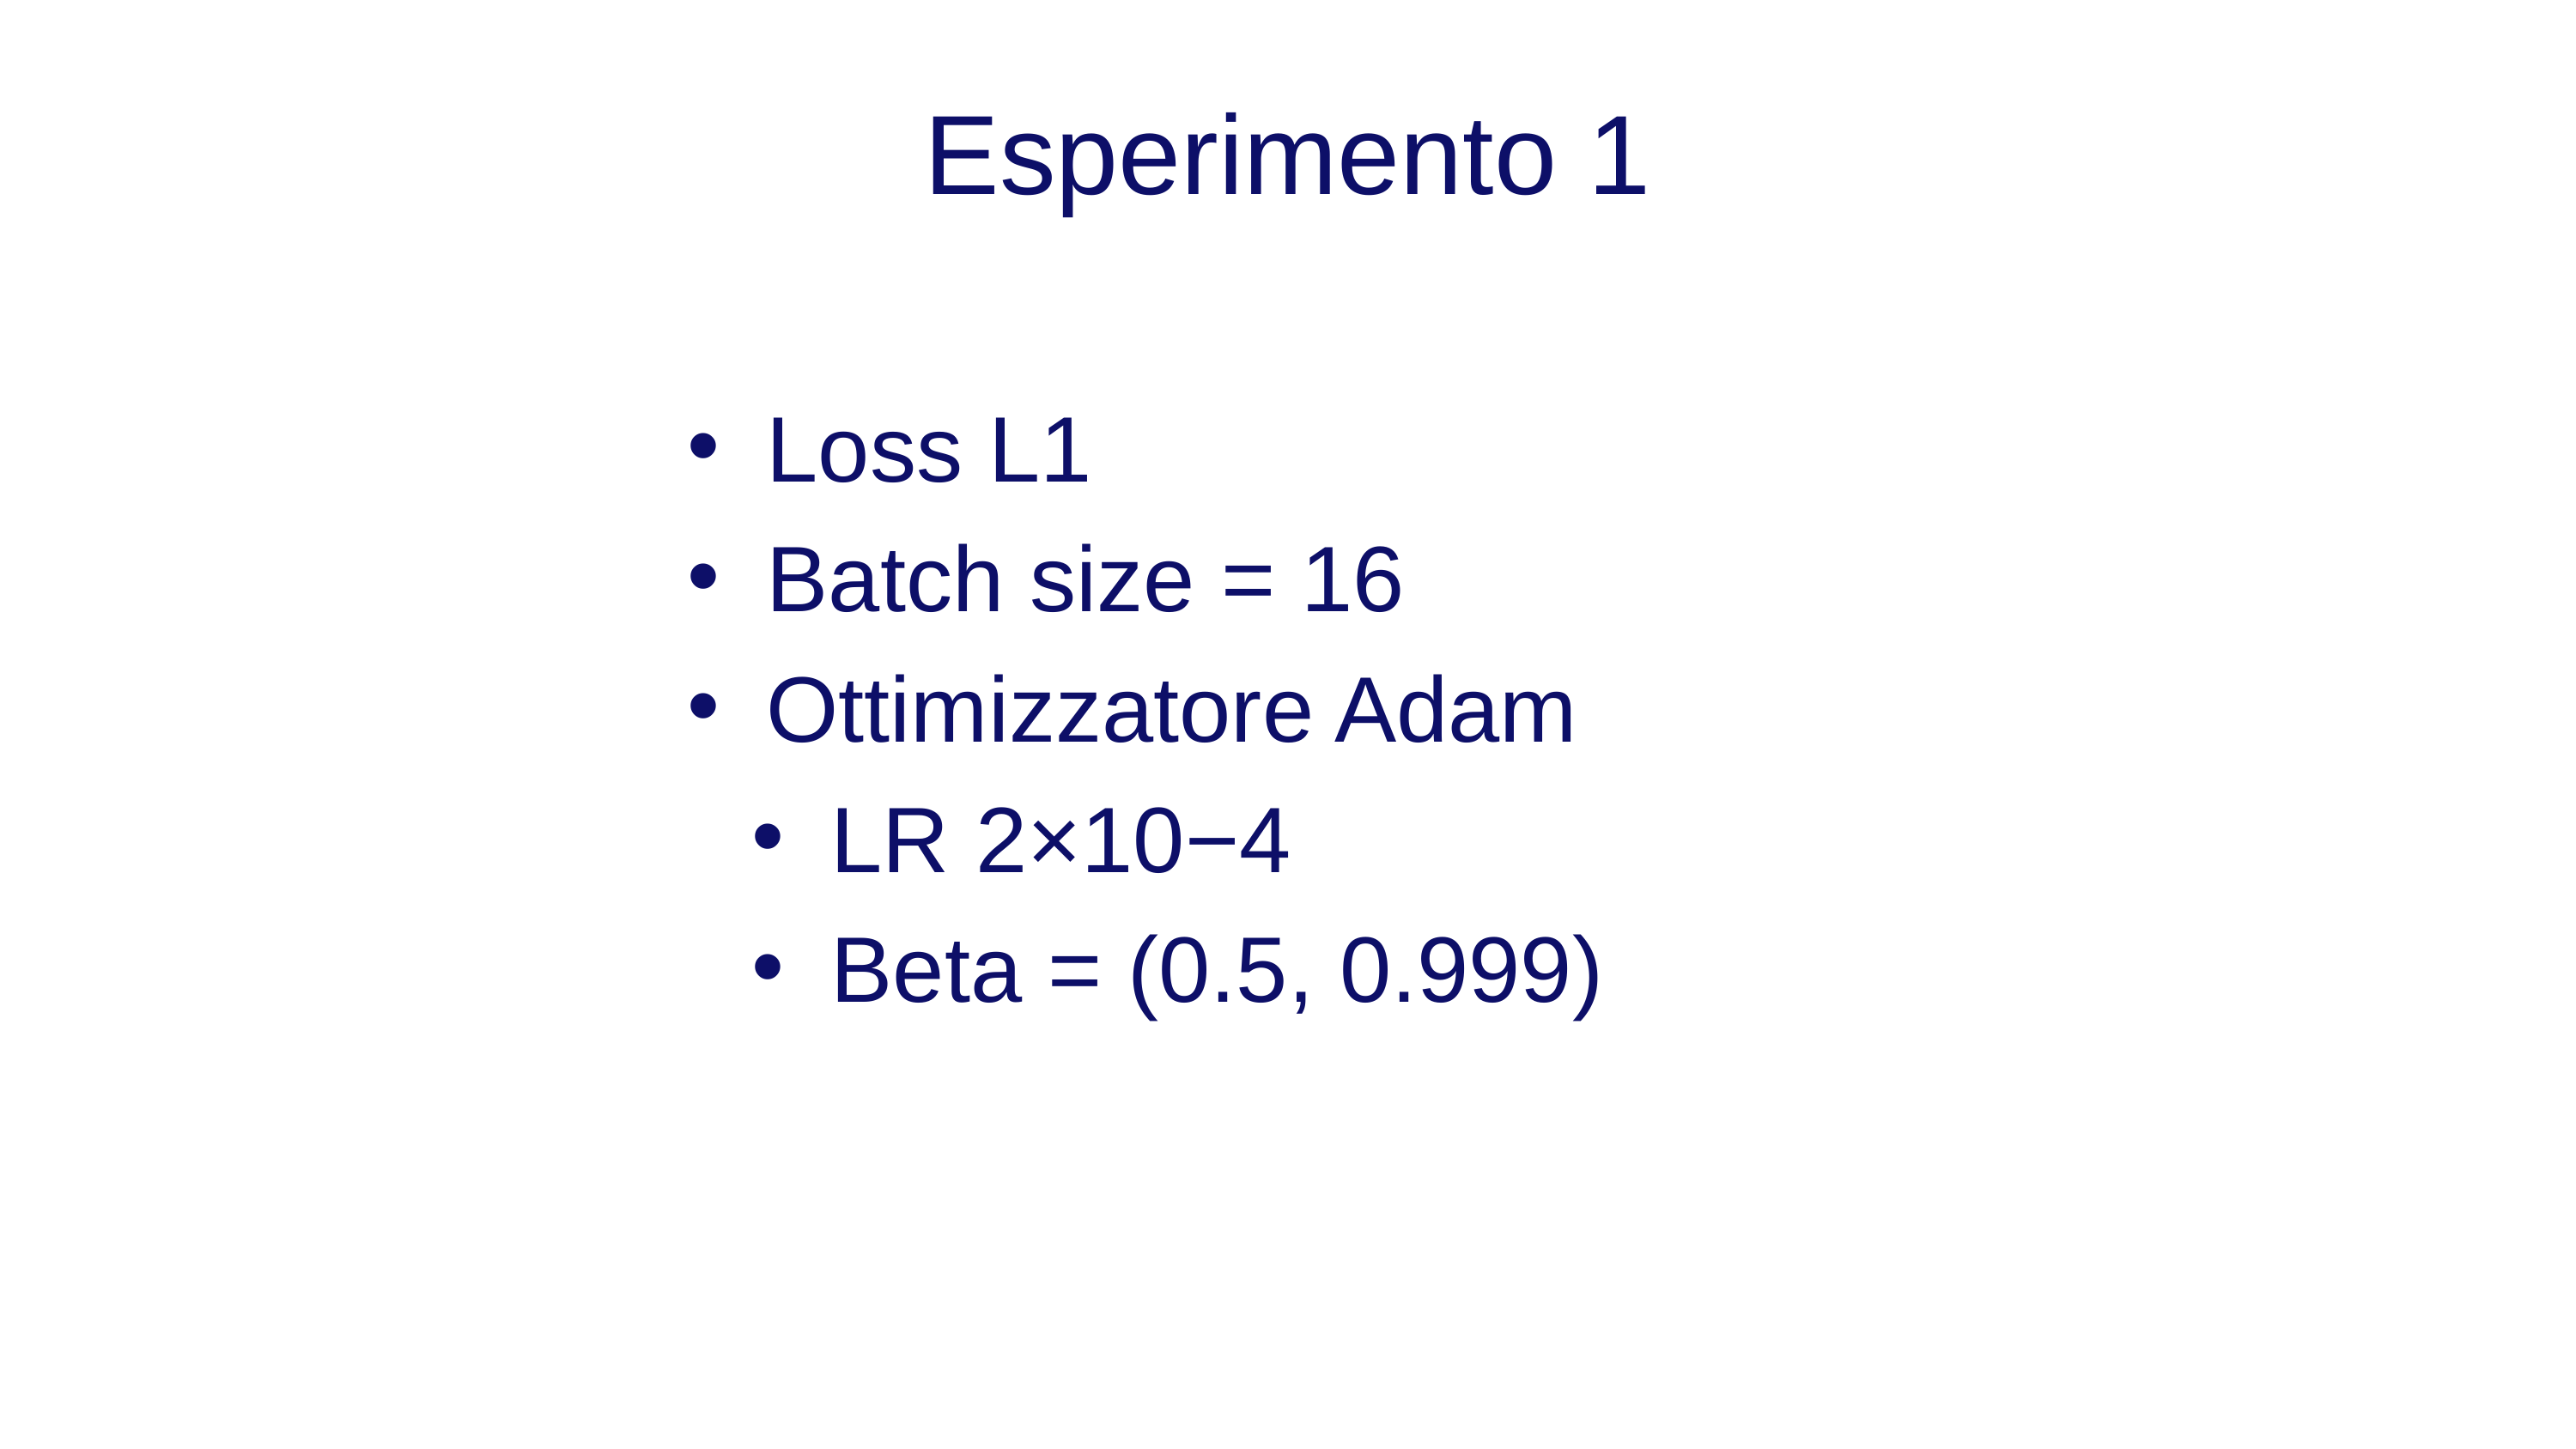

Esperimento 1
Loss L1
Batch size = 16
Ottimizzatore Adam
LR 2×10−4
Beta = (0.5, 0.999)